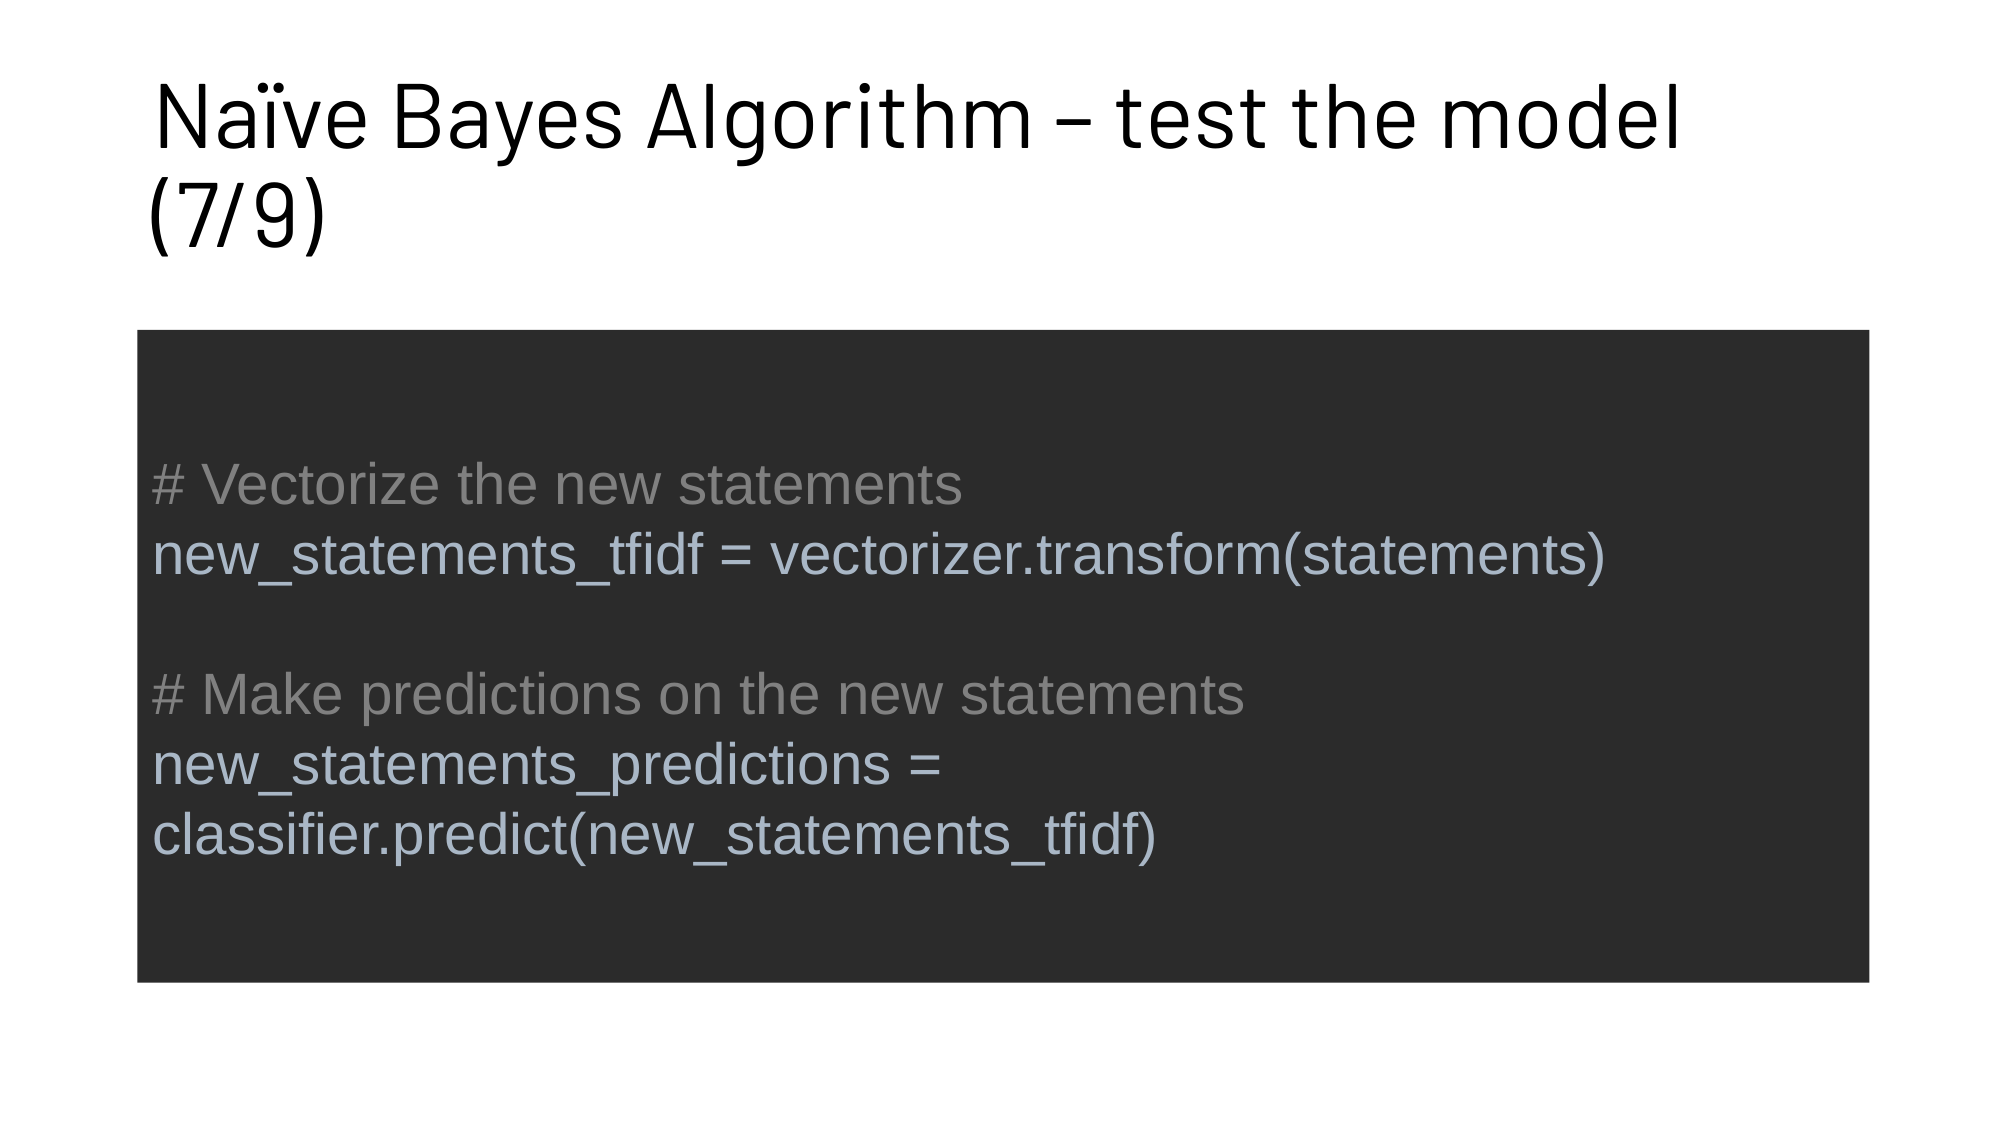

# Naïve Bayes Algorithm – test the model (7/9)
# Vectorize the new statements new_statements_tfidf = vectorizer.transform(statements) # Make predictions on the new statements new_statements_predictions = classifier.predict(new_statements_tfidf)